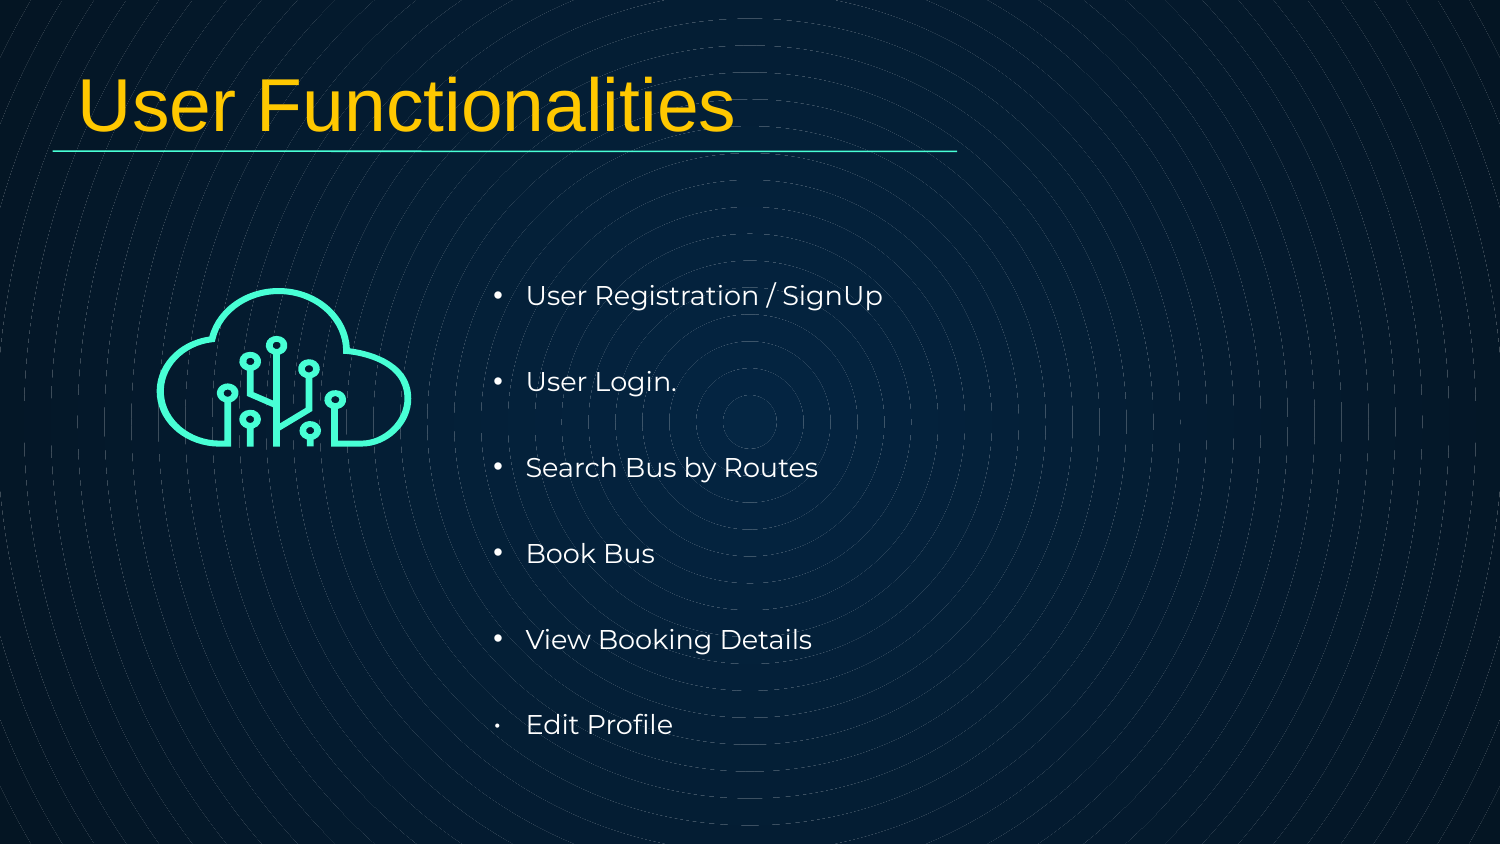

# User Functionalities
User Registration / SignUp
User Login.
Search Bus by Routes
Book Bus
View Booking Details
Edit Profile